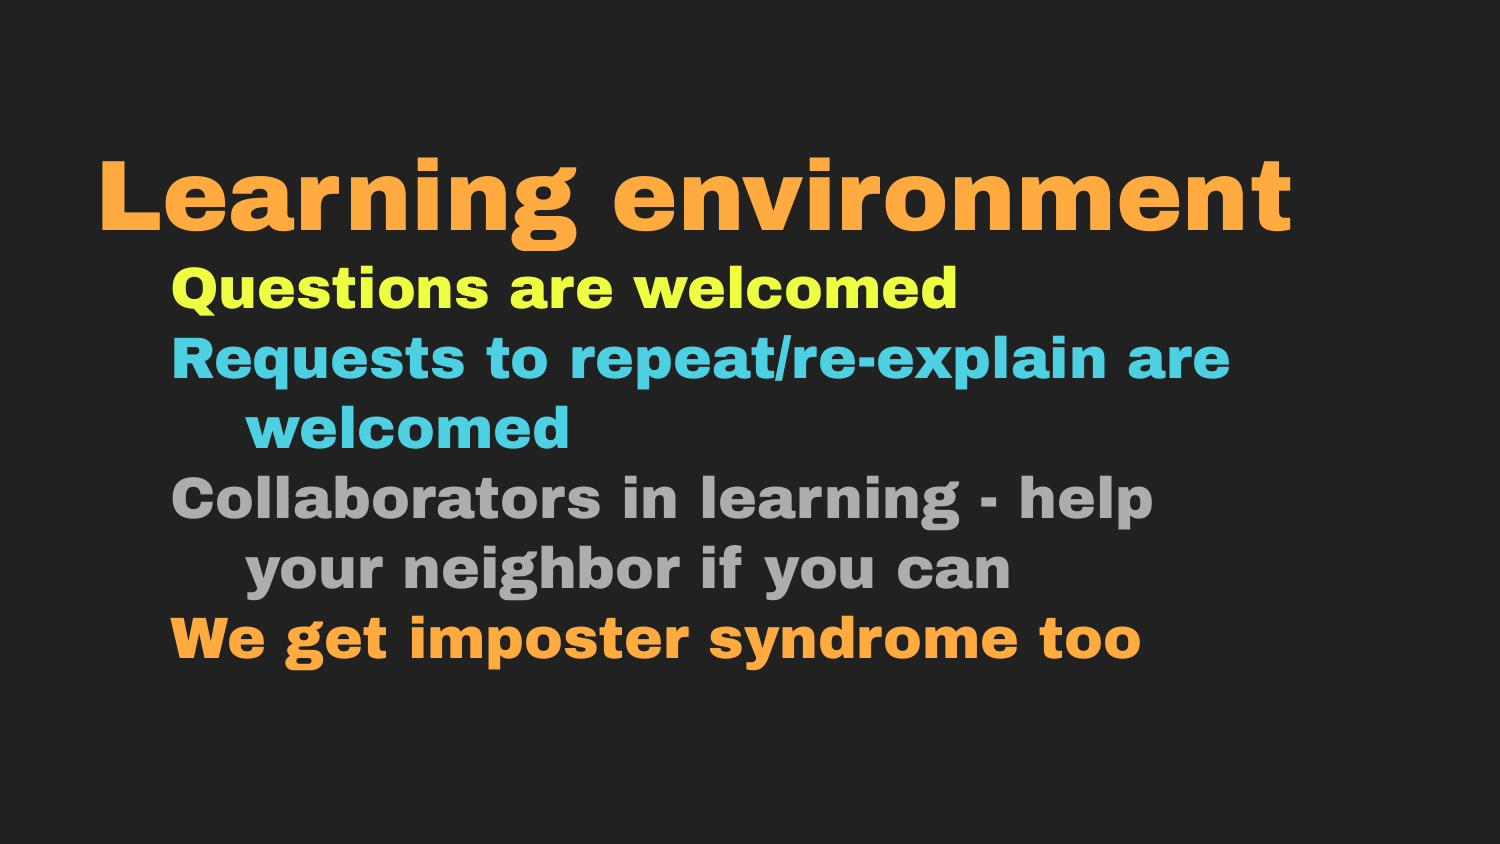

# Learning environment
Questions are welcomed
Requests to repeat/re-explain are
welcomed
Collaborators in learning - help
your neighbor if you can
We get imposter syndrome too